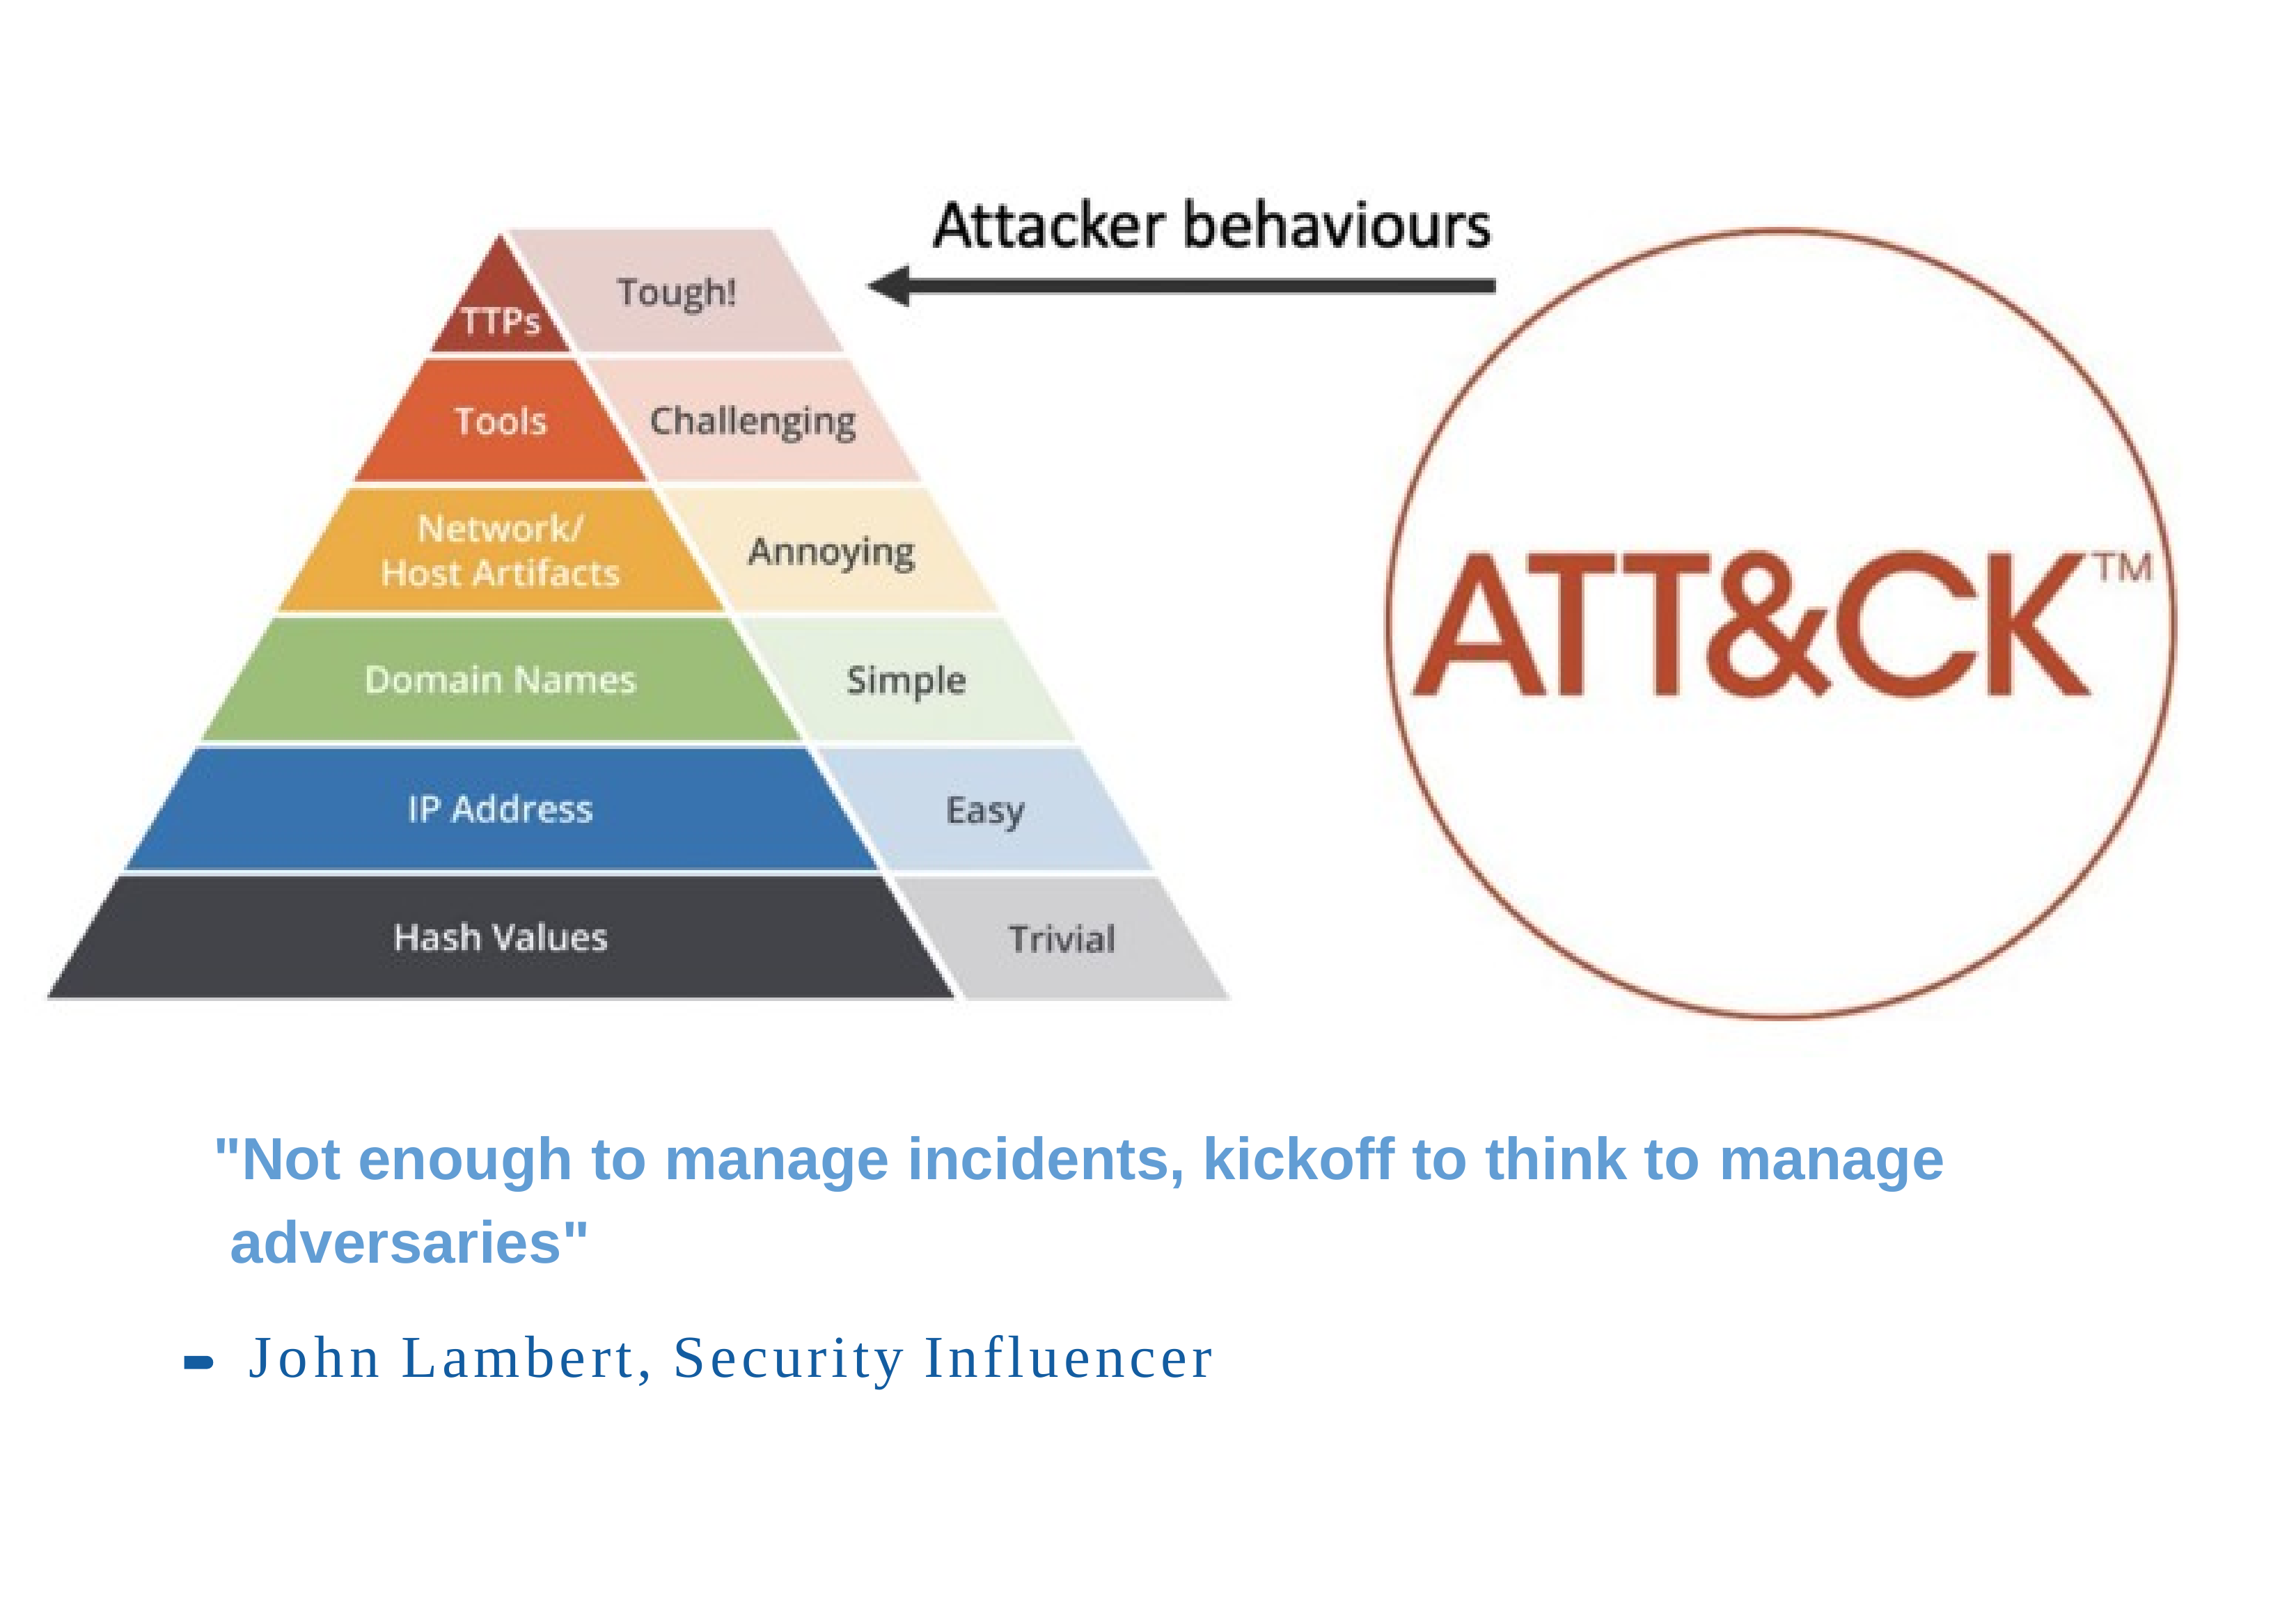

"Not enough to manage incidents, kickoff to think to manage  adversaries"
John Lambert, Security Influencer